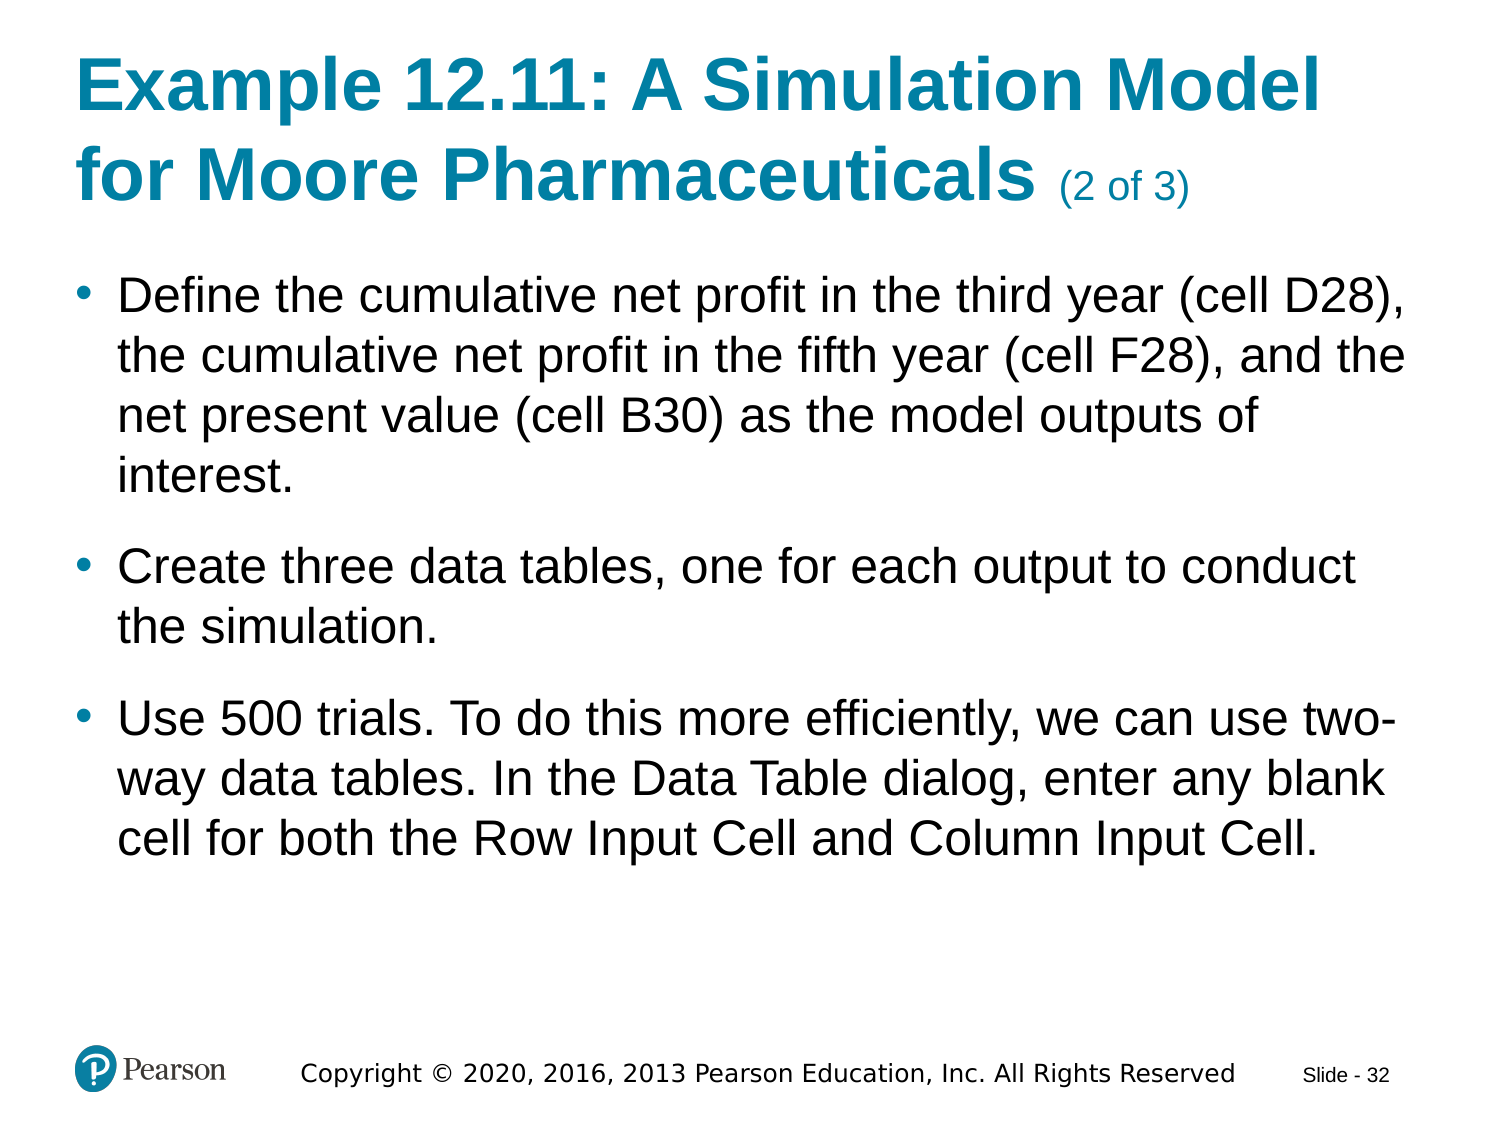

# Example 12.11: A Simulation Model for Moore Pharmaceuticals (2 of 3)
Define the cumulative net profit in the third year (cell D28), the cumulative net profit in the fifth year (cell F28), and the net present value (cell B30) as the model outputs of interest.
Create three data tables, one for each output to conduct the simulation.
Use 500 trials. To do this more efficiently, we can use two-way data tables. In the Data Table dialog, enter any blank cell for both the Row Input Cell and Column Input Cell.